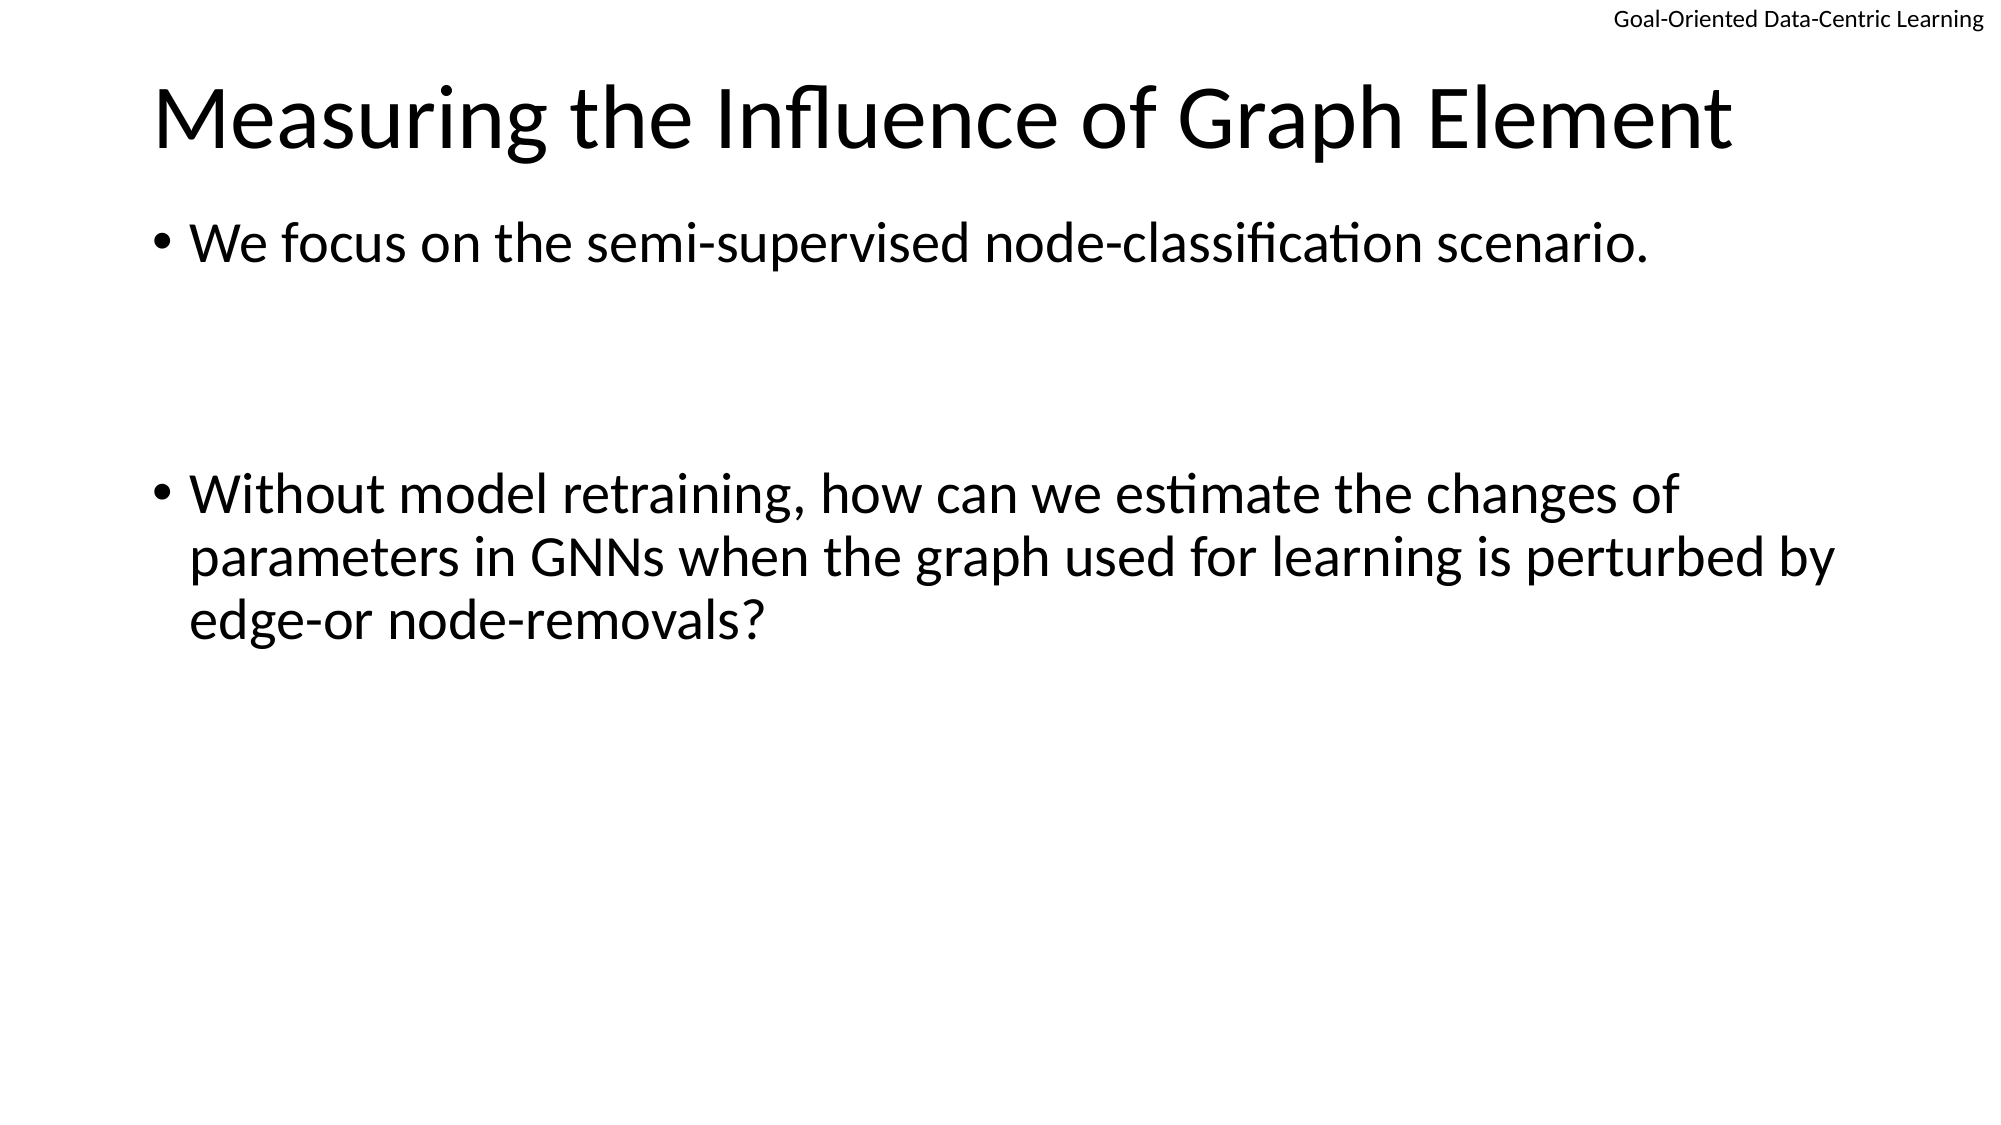

# Measuring the Influence of Graph Element
We focus on the semi-supervised node-classification scenario.

Without model retraining, how can we estimate the changes of parameters in GNNs when the graph used for learning is perturbed by edge-or node-removals?